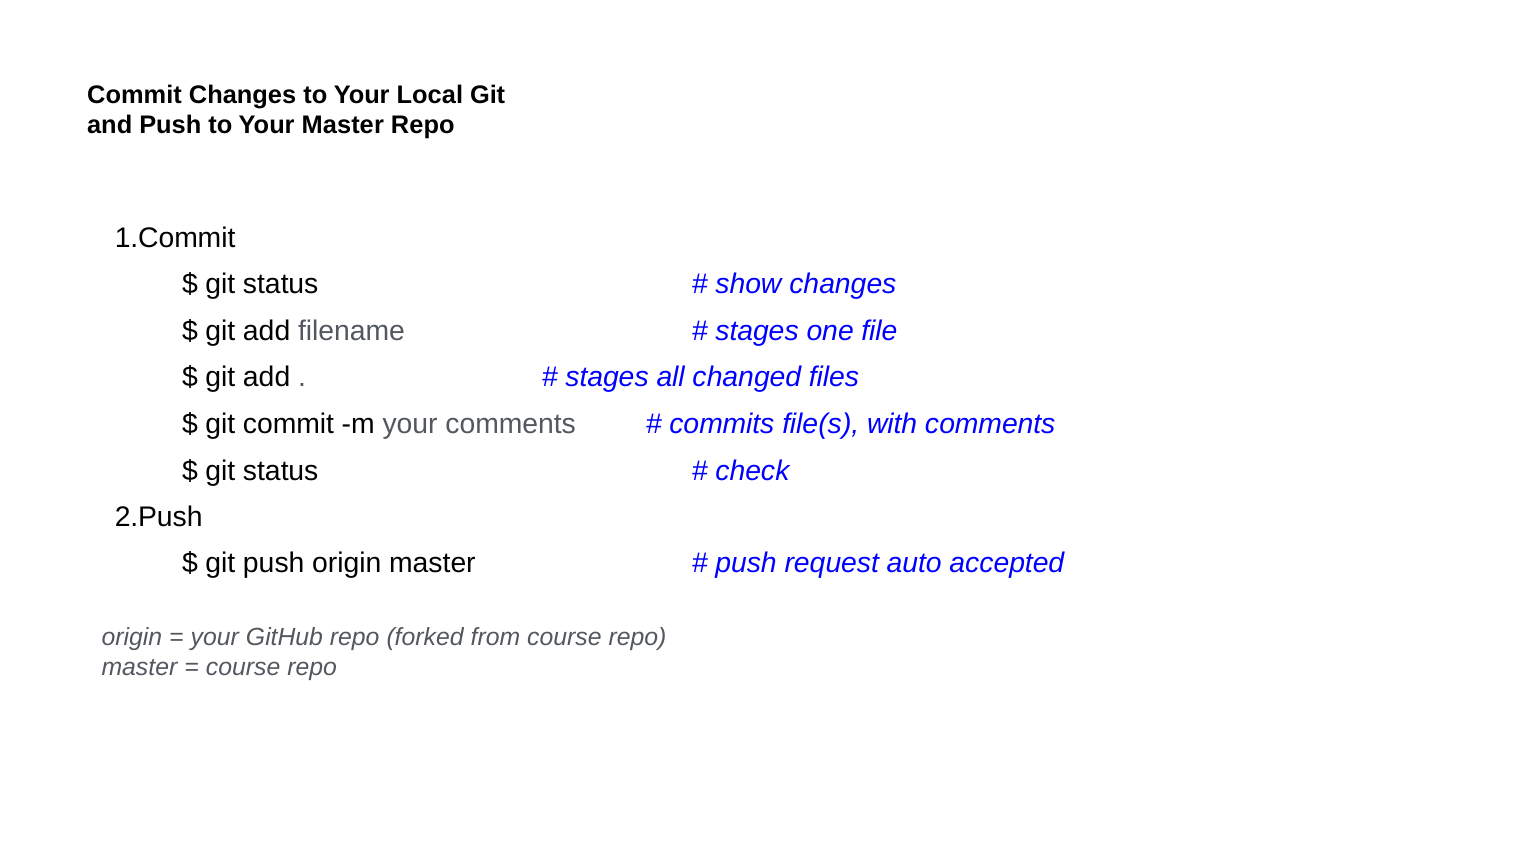

# Commit Changes to Your Local Git and Push to Your Master Repo
Commit
$ git status			# show changes
$ git add filename		# stages one file
$ git add .           		# stages all changed files
$ git commit -m your comments         # commits file(s), with comments
$ git status			# check
Push
$ git push origin master		# push request auto accepted
origin = your GitHub repo (forked from course repo)
master = course repo